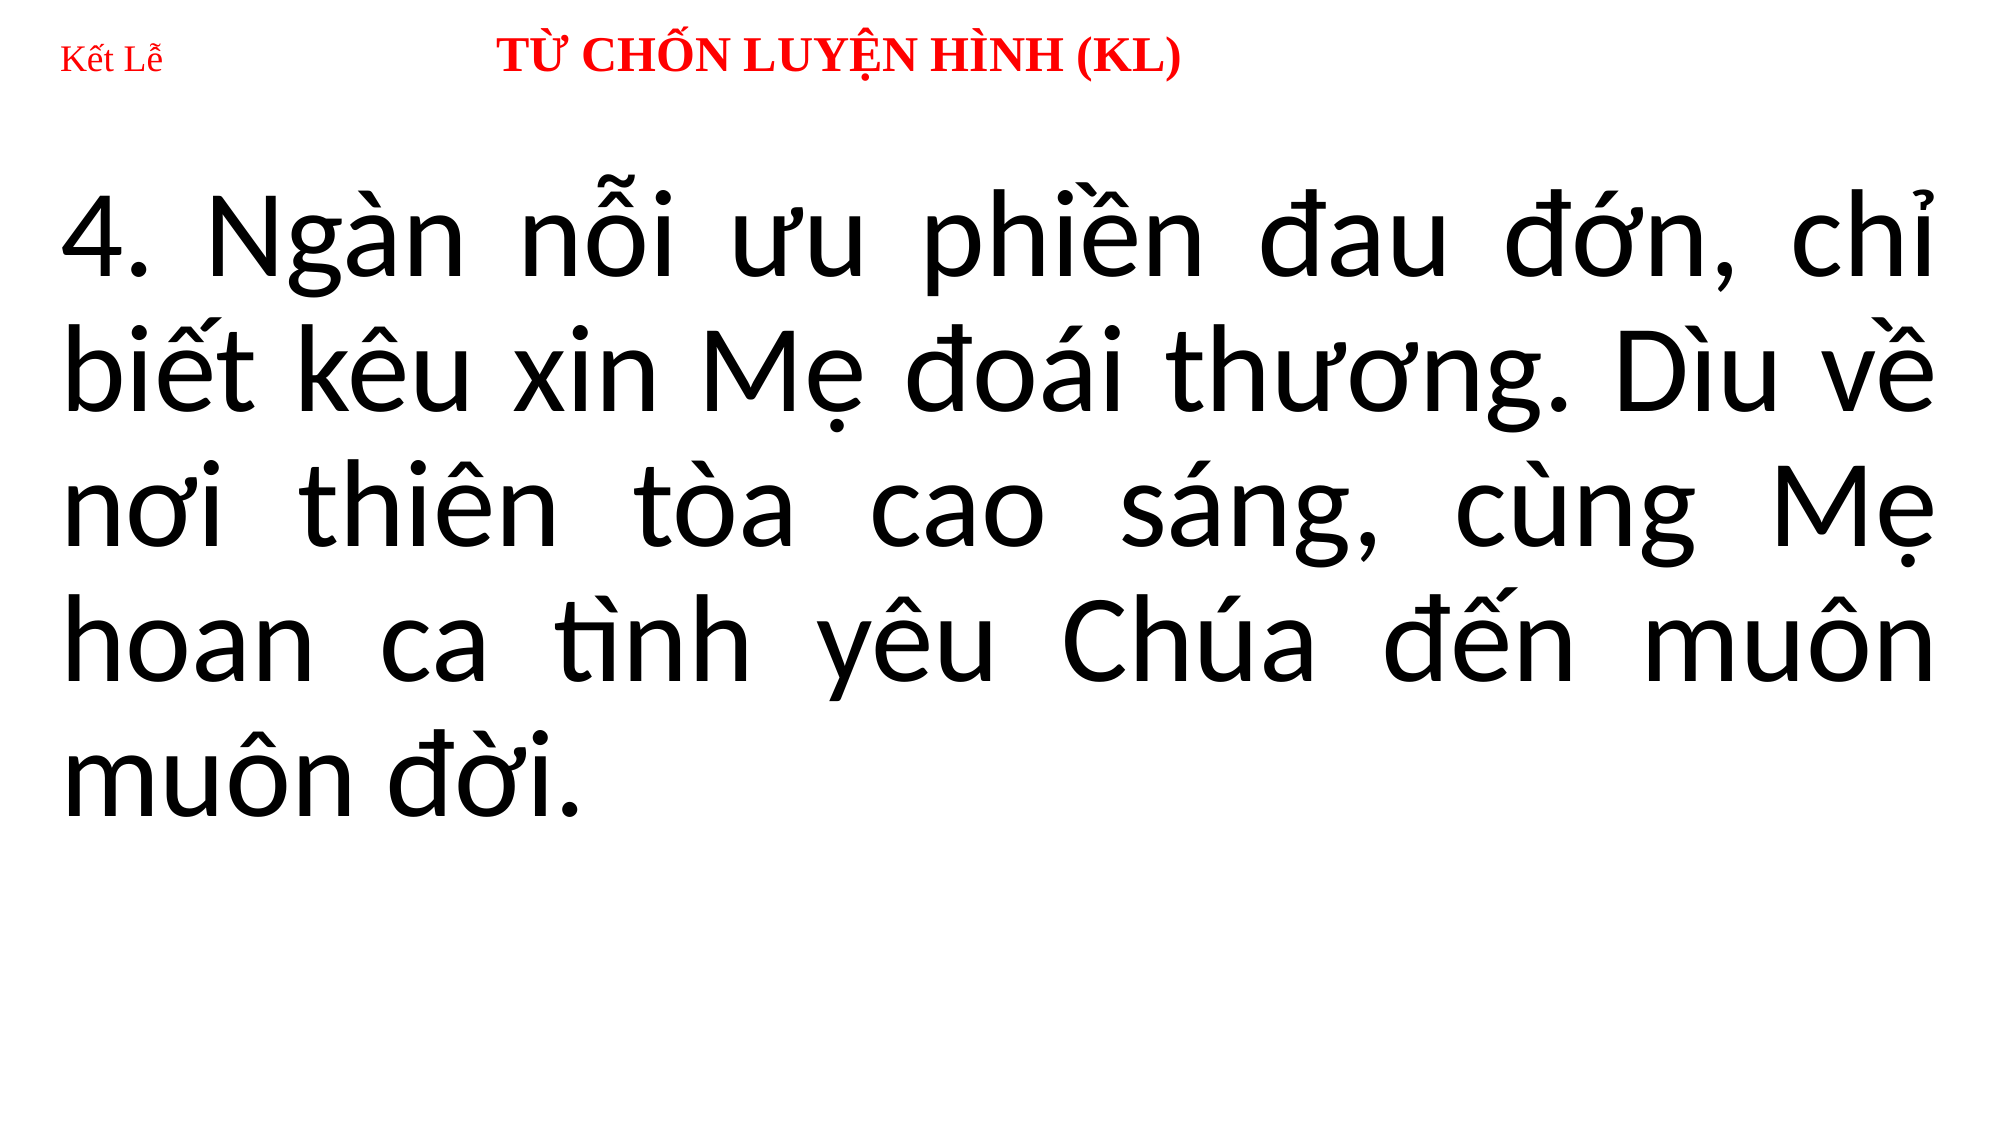

# Kết Lễ                                   TỪ CHỐN LUYỆN HÌNH (KL)
4. Ngàn nỗi ưu phiền đau đớn, chỉ biết kêu xin Mẹ đoái thương. Dìu về nơi thiên tòa cao sáng, cùng Mẹ hoan ca tình yêu Chúa đến muôn muôn đời.